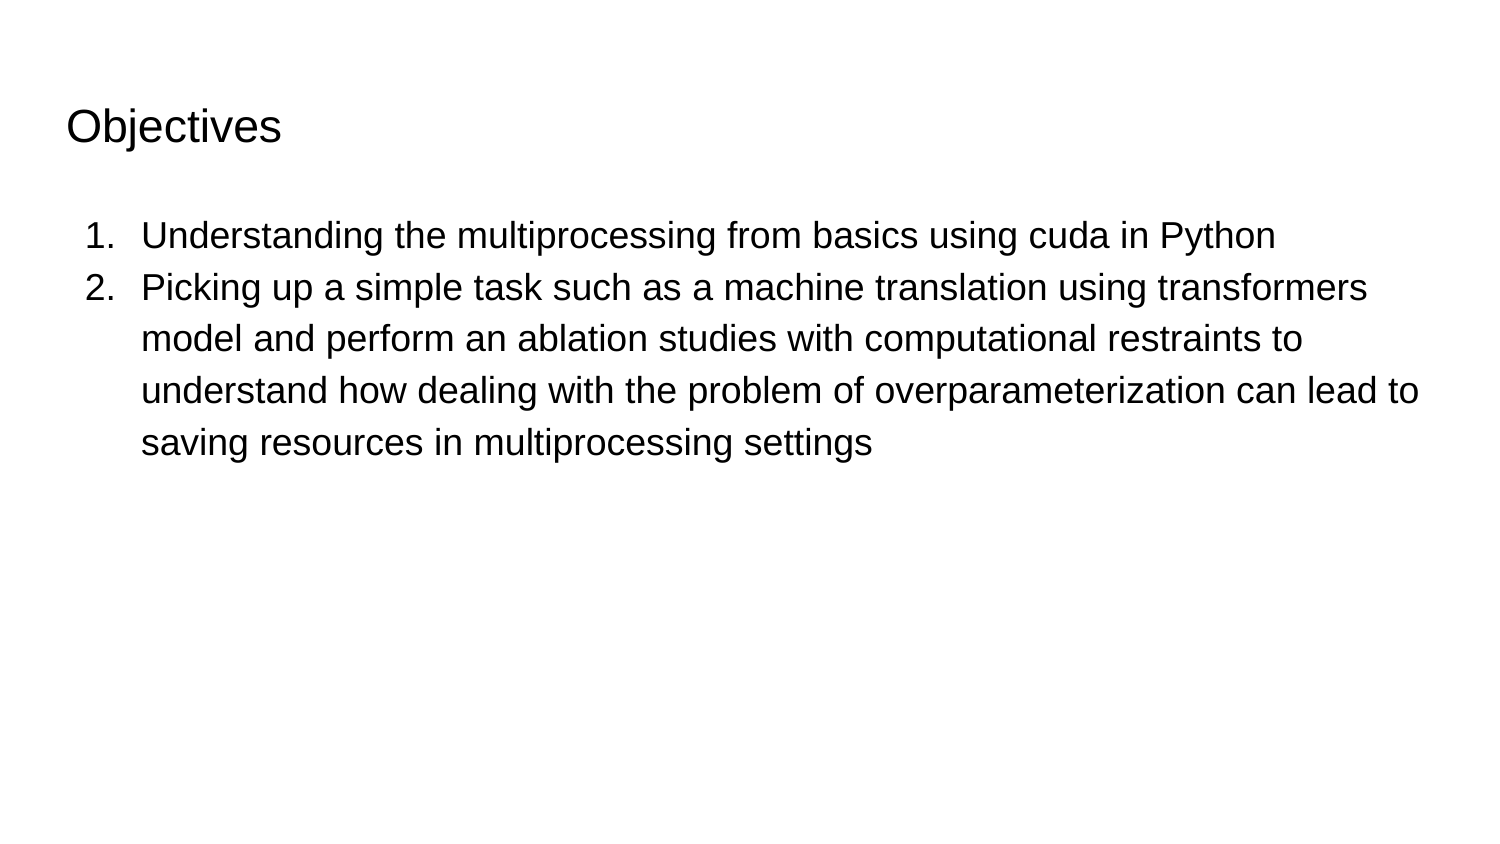

# Objectives

Understanding the multiprocessing from basics using cuda in Python
Picking up a simple task such as a machine translation using transformers model and perform an ablation studies with computational restraints to understand how dealing with the problem of overparameterization can lead to saving resources in multiprocessing settings